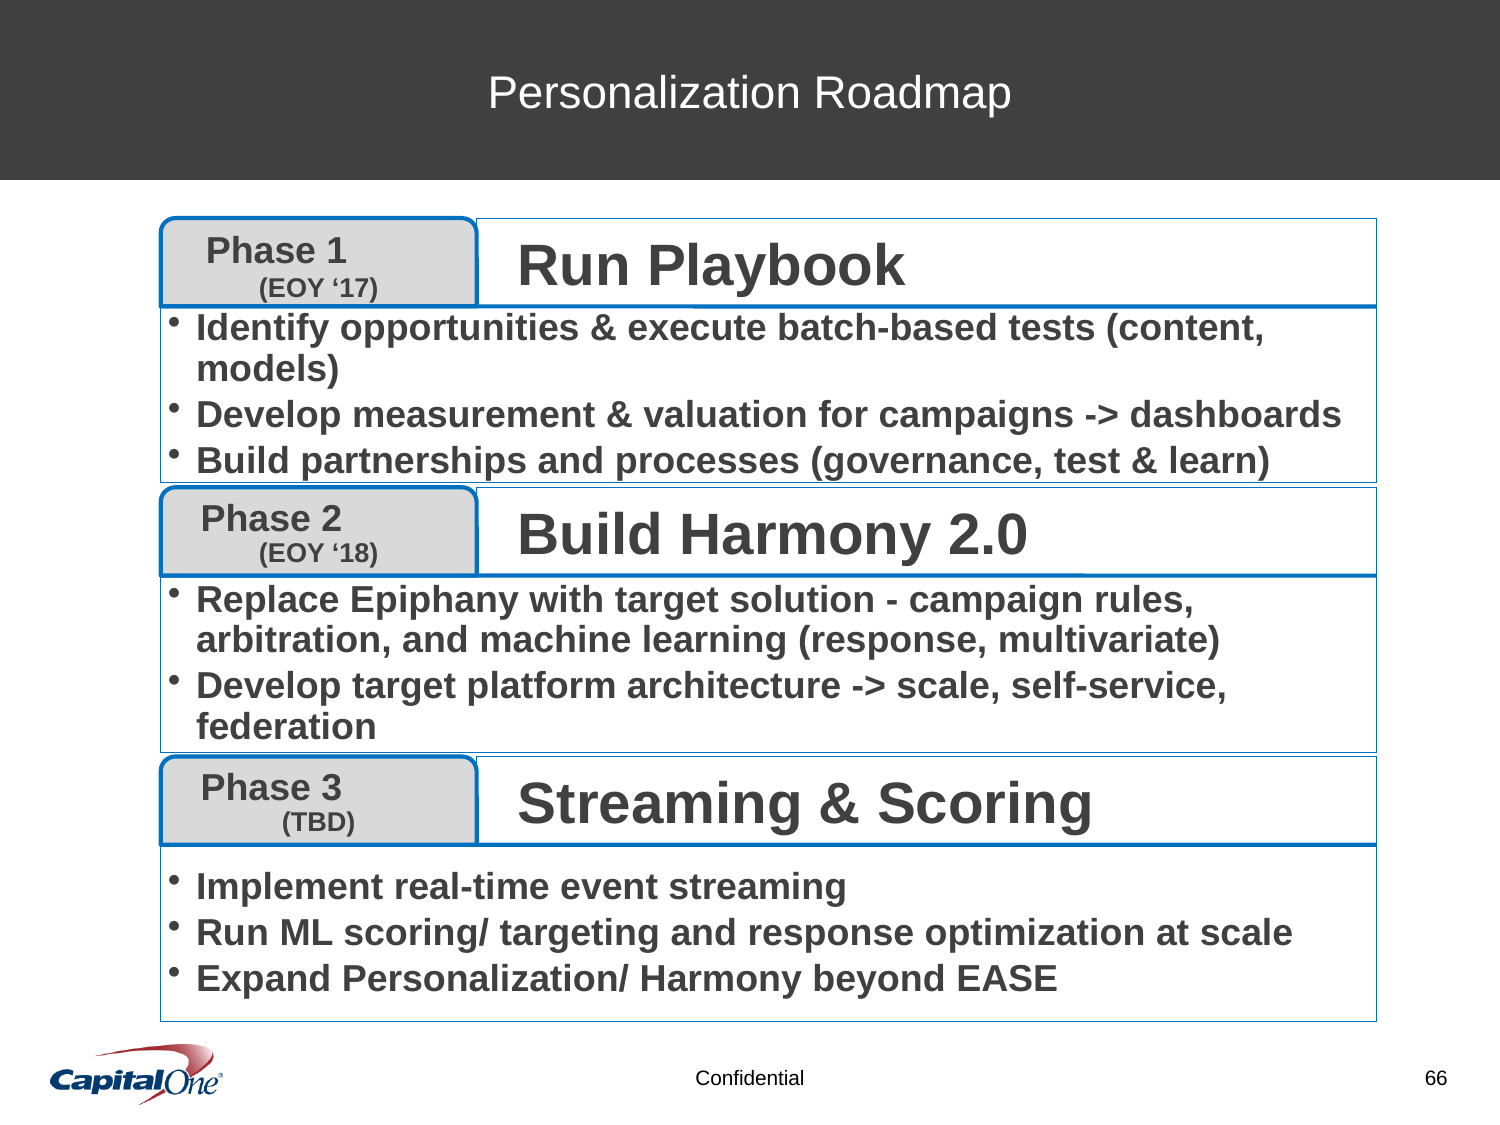

Personalization Roadmap
  Run Playbook
Phase 1         (EOY ‘17)
Identify opportunities & execute batch-based tests (content, models)
Develop measurement & valuation for campaigns -> dashboards
Build partnerships and processes (governance, test & learn)
  Build Harmony 2.0
Phase 2          (EOY ‘18)
Replace Epiphany with target solution - campaign rules, arbitration, and machine learning (response, multivariate)
Develop target platform architecture -> scale, self-service, federation
  Streaming & Scoring
Phase 3          (TBD)
Implement real-time event streaming
Run ML scoring/ targeting and response optimization at scale
Expand Personalization/ Harmony beyond EASE